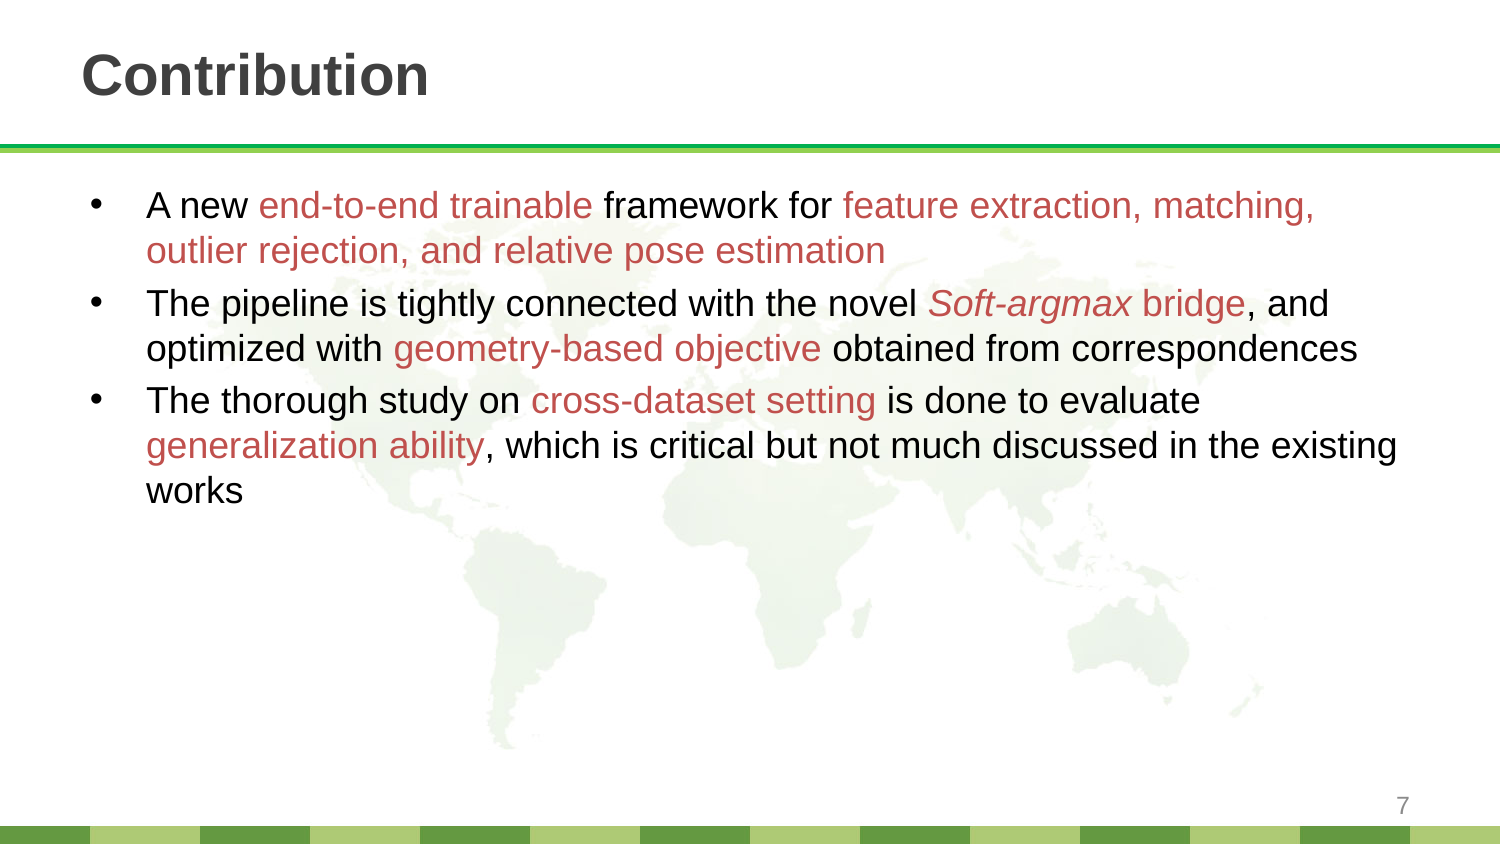

# Contribution
A new end-to-end trainable framework for feature extraction, matching, outlier rejection, and relative pose estimation
The pipeline is tightly connected with the novel Soft-argmax bridge, and optimized with geometry-based objective obtained from correspondences
The thorough study on cross-dataset setting is done to evaluate generalization ability, which is critical but not much discussed in the existing works

7